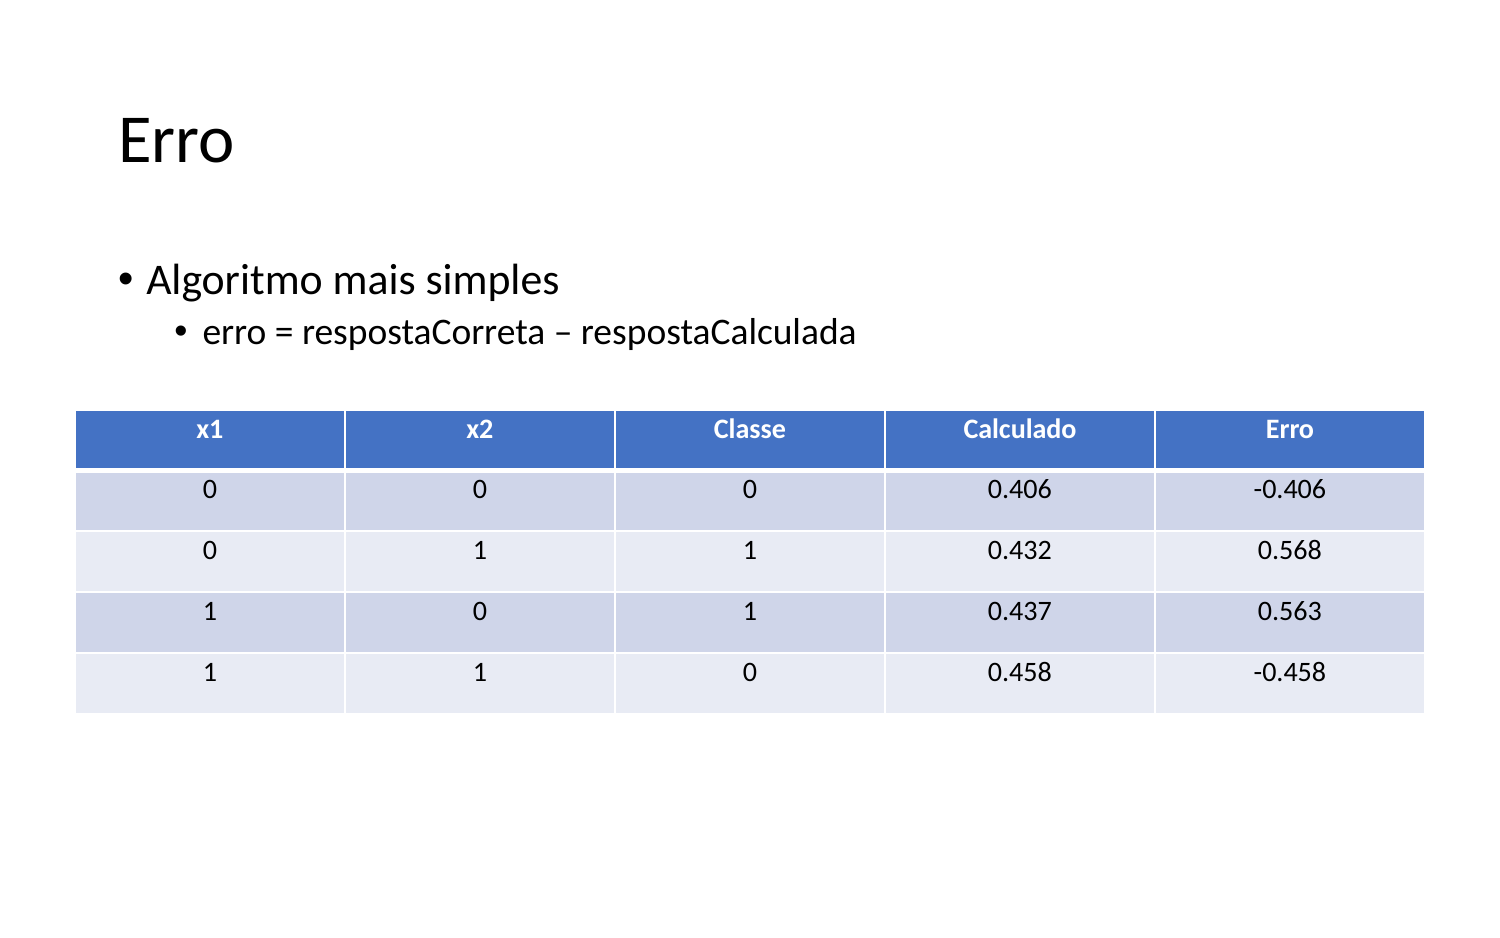

# Erro
Algoritmo mais simples
erro = respostaCorreta – respostaCalculada
| x1 | x2 | Classe | Calculado | Erro |
| --- | --- | --- | --- | --- |
| 0 | 0 | 0 | 0.406 | -0.406 |
| 0 | 1 | 1 | 0.432 | 0.568 |
| 1 | 0 | 1 | 0.437 | 0.563 |
| 1 | 1 | 0 | 0.458 | -0.458 |